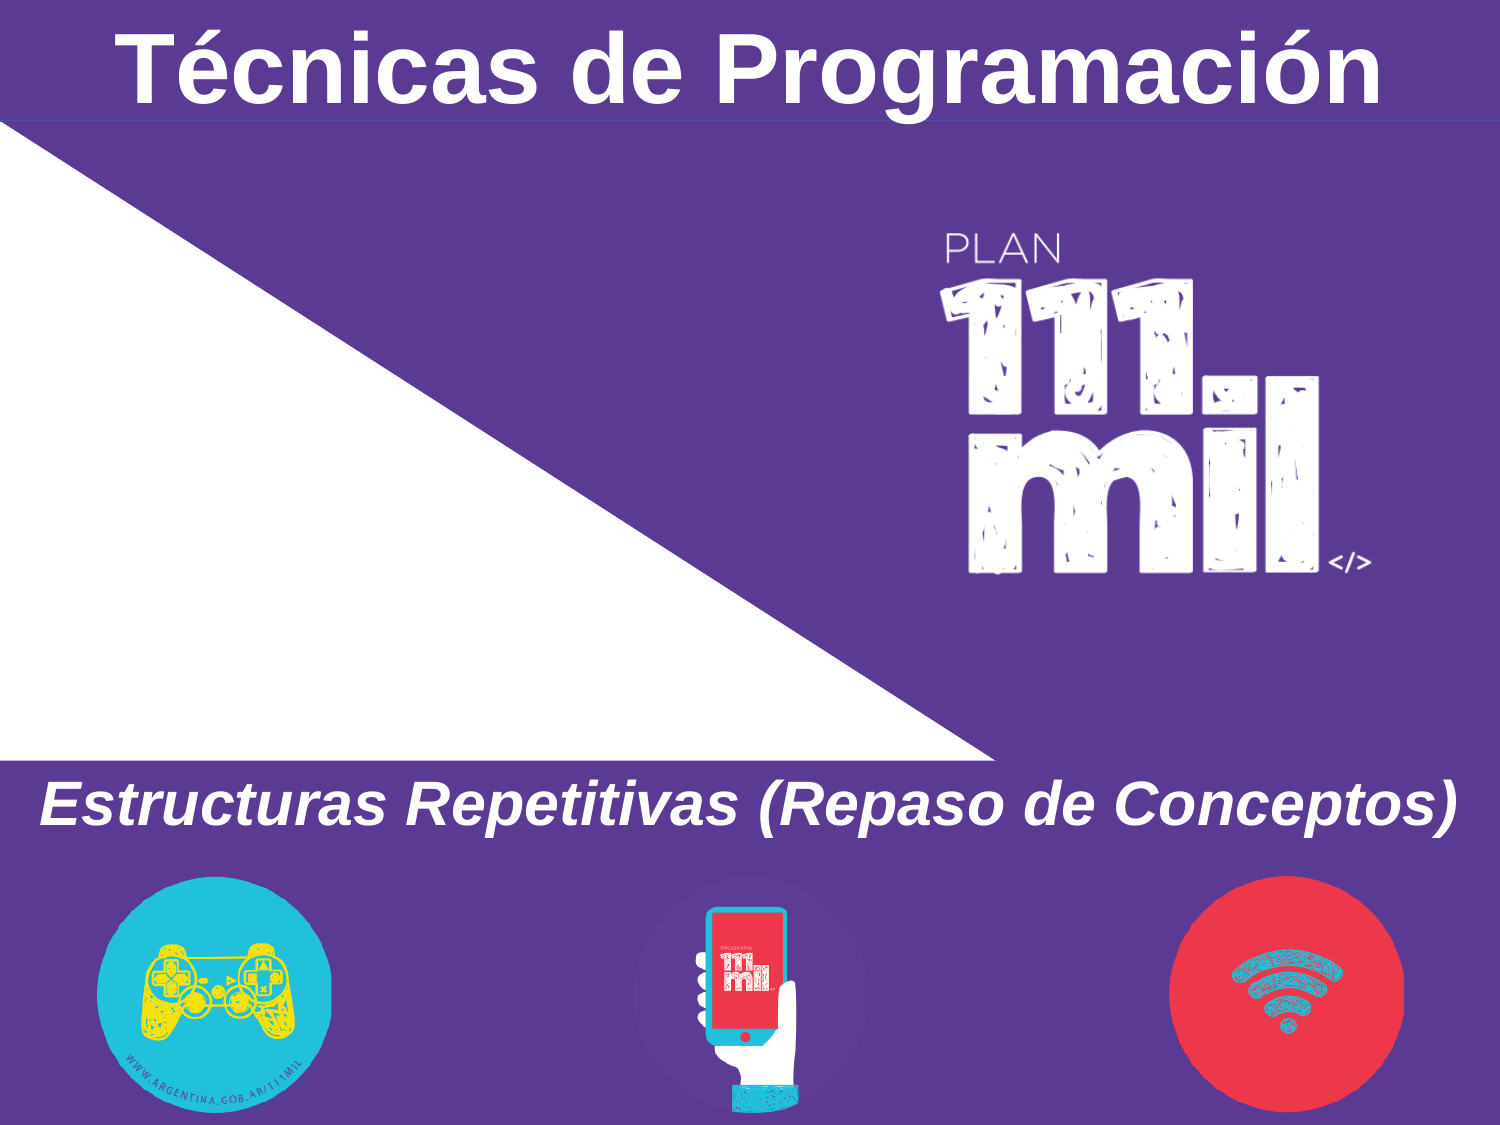

# Técnicas de Programación
Estructuras Repetitivas (Repaso de Conceptos)